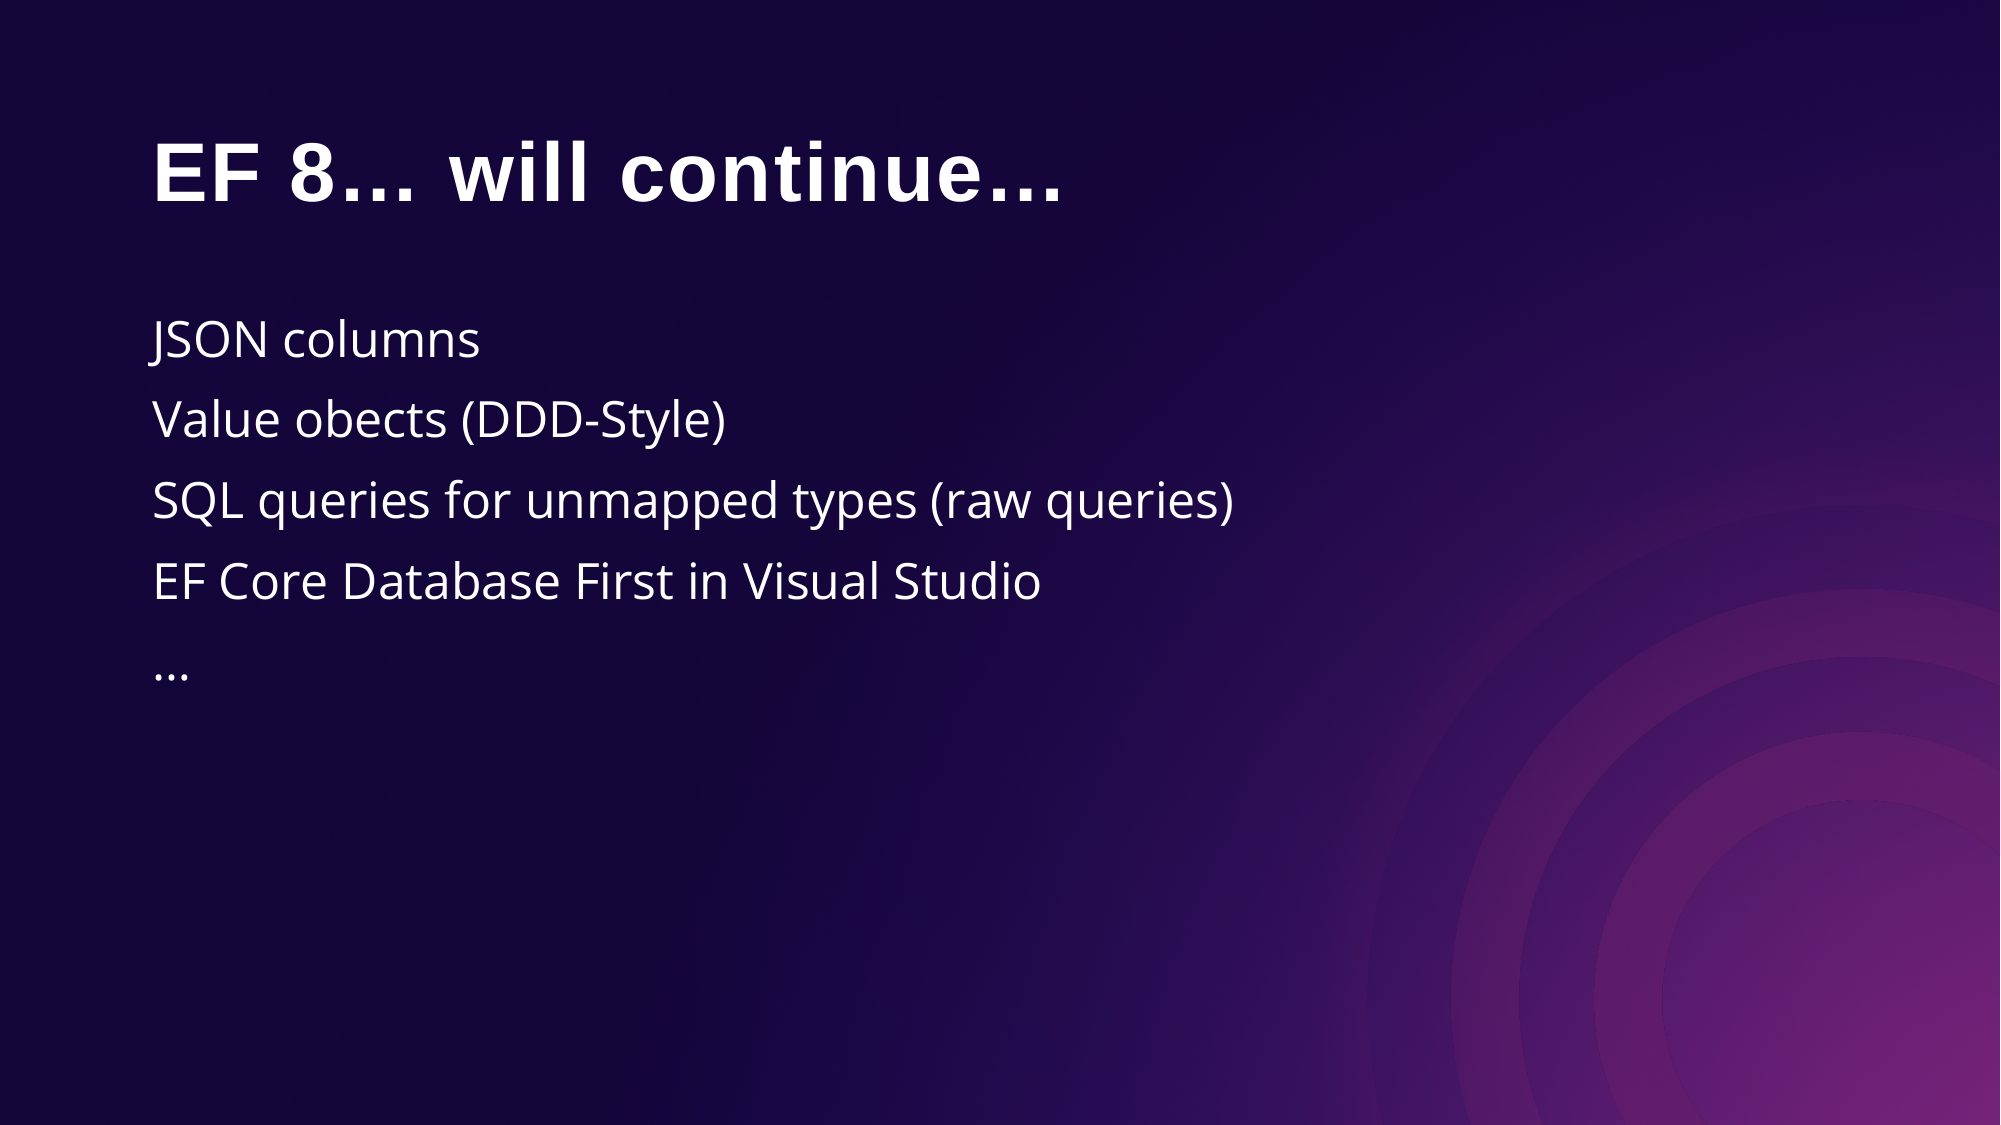

# EF 8… will continue…
JSON columns
Value obects (DDD-Style)
SQL queries for unmapped types (raw queries)
EF Core Database First in Visual Studio
…